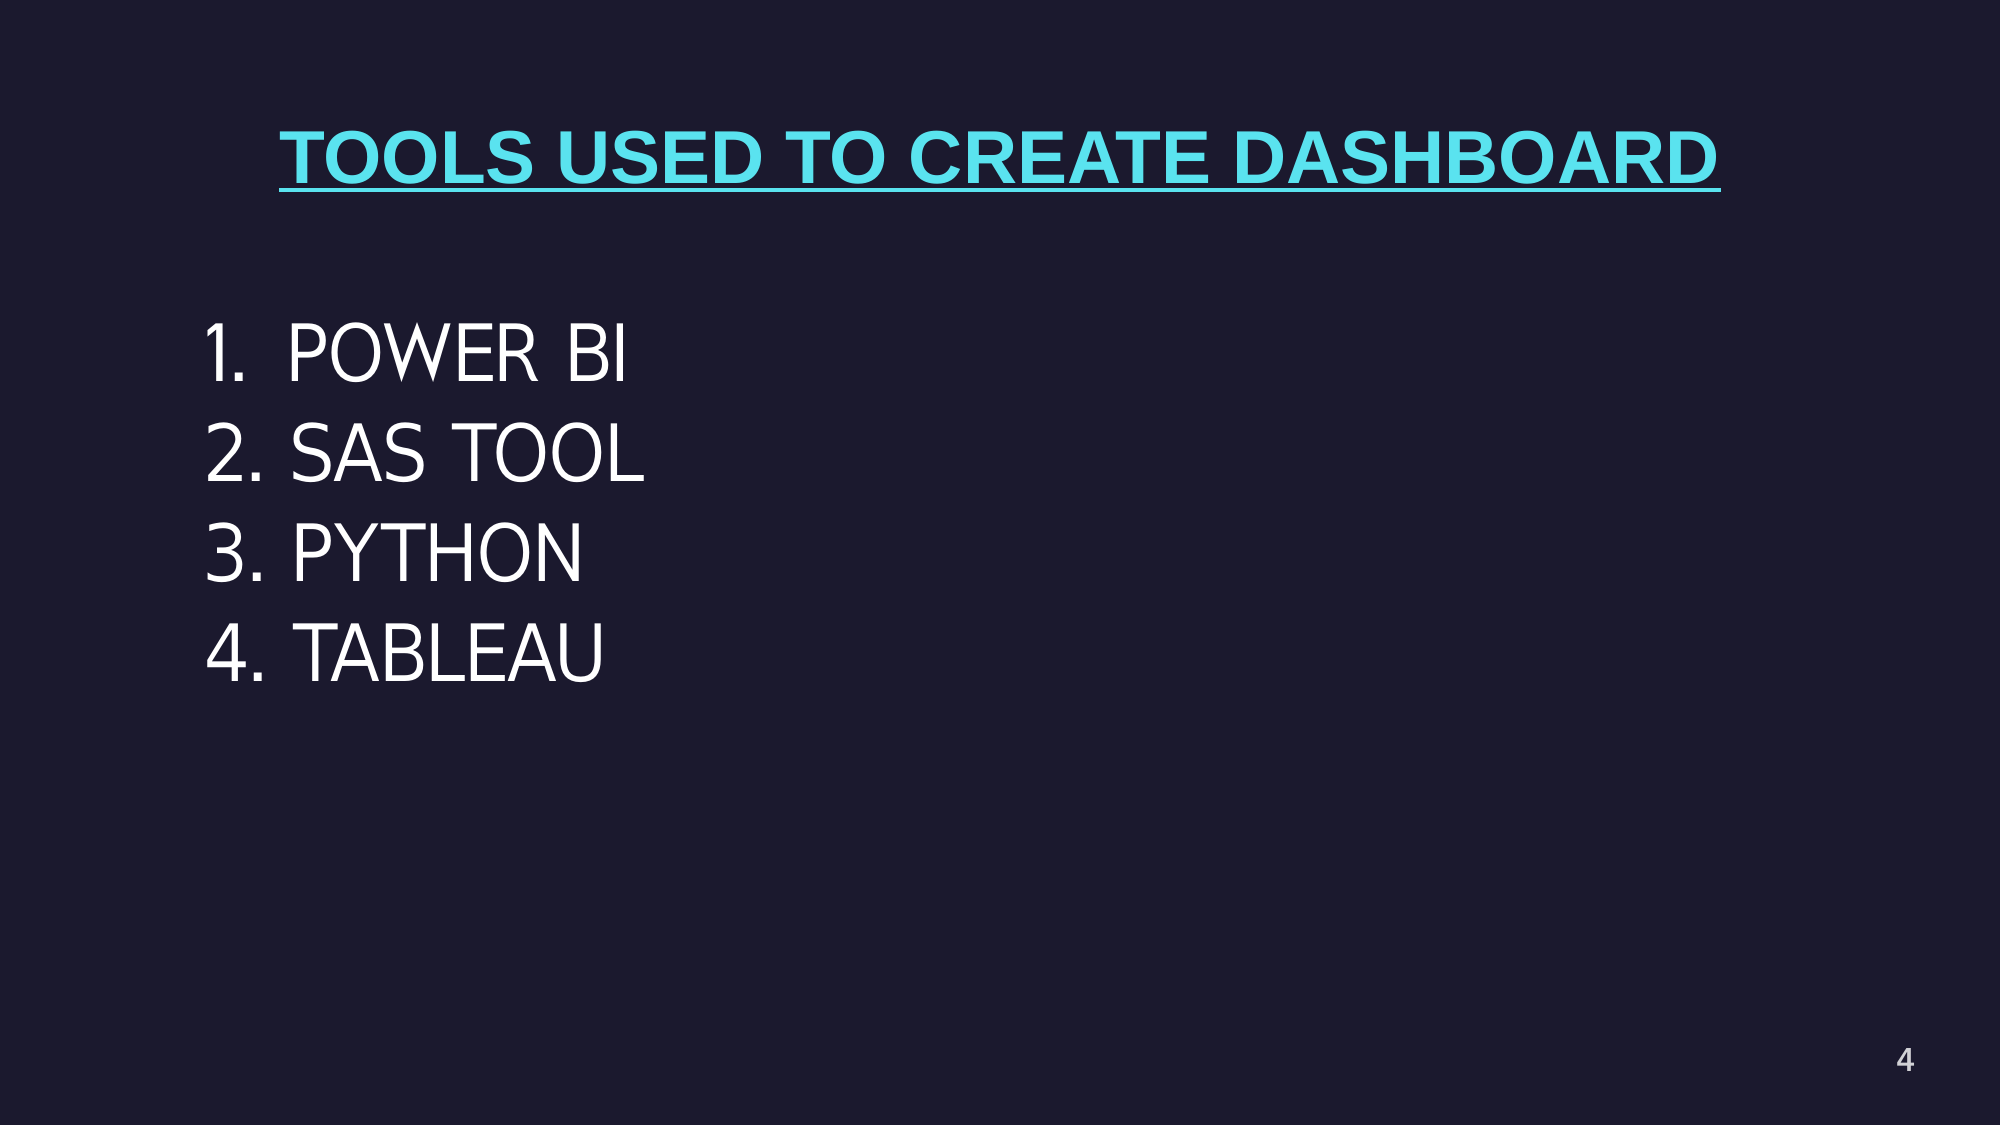

# TOOLS USED TO CREATE DASHBOARD
 POWER BI
 SAS TOOL
 PYTHON
 TABLEAU

4